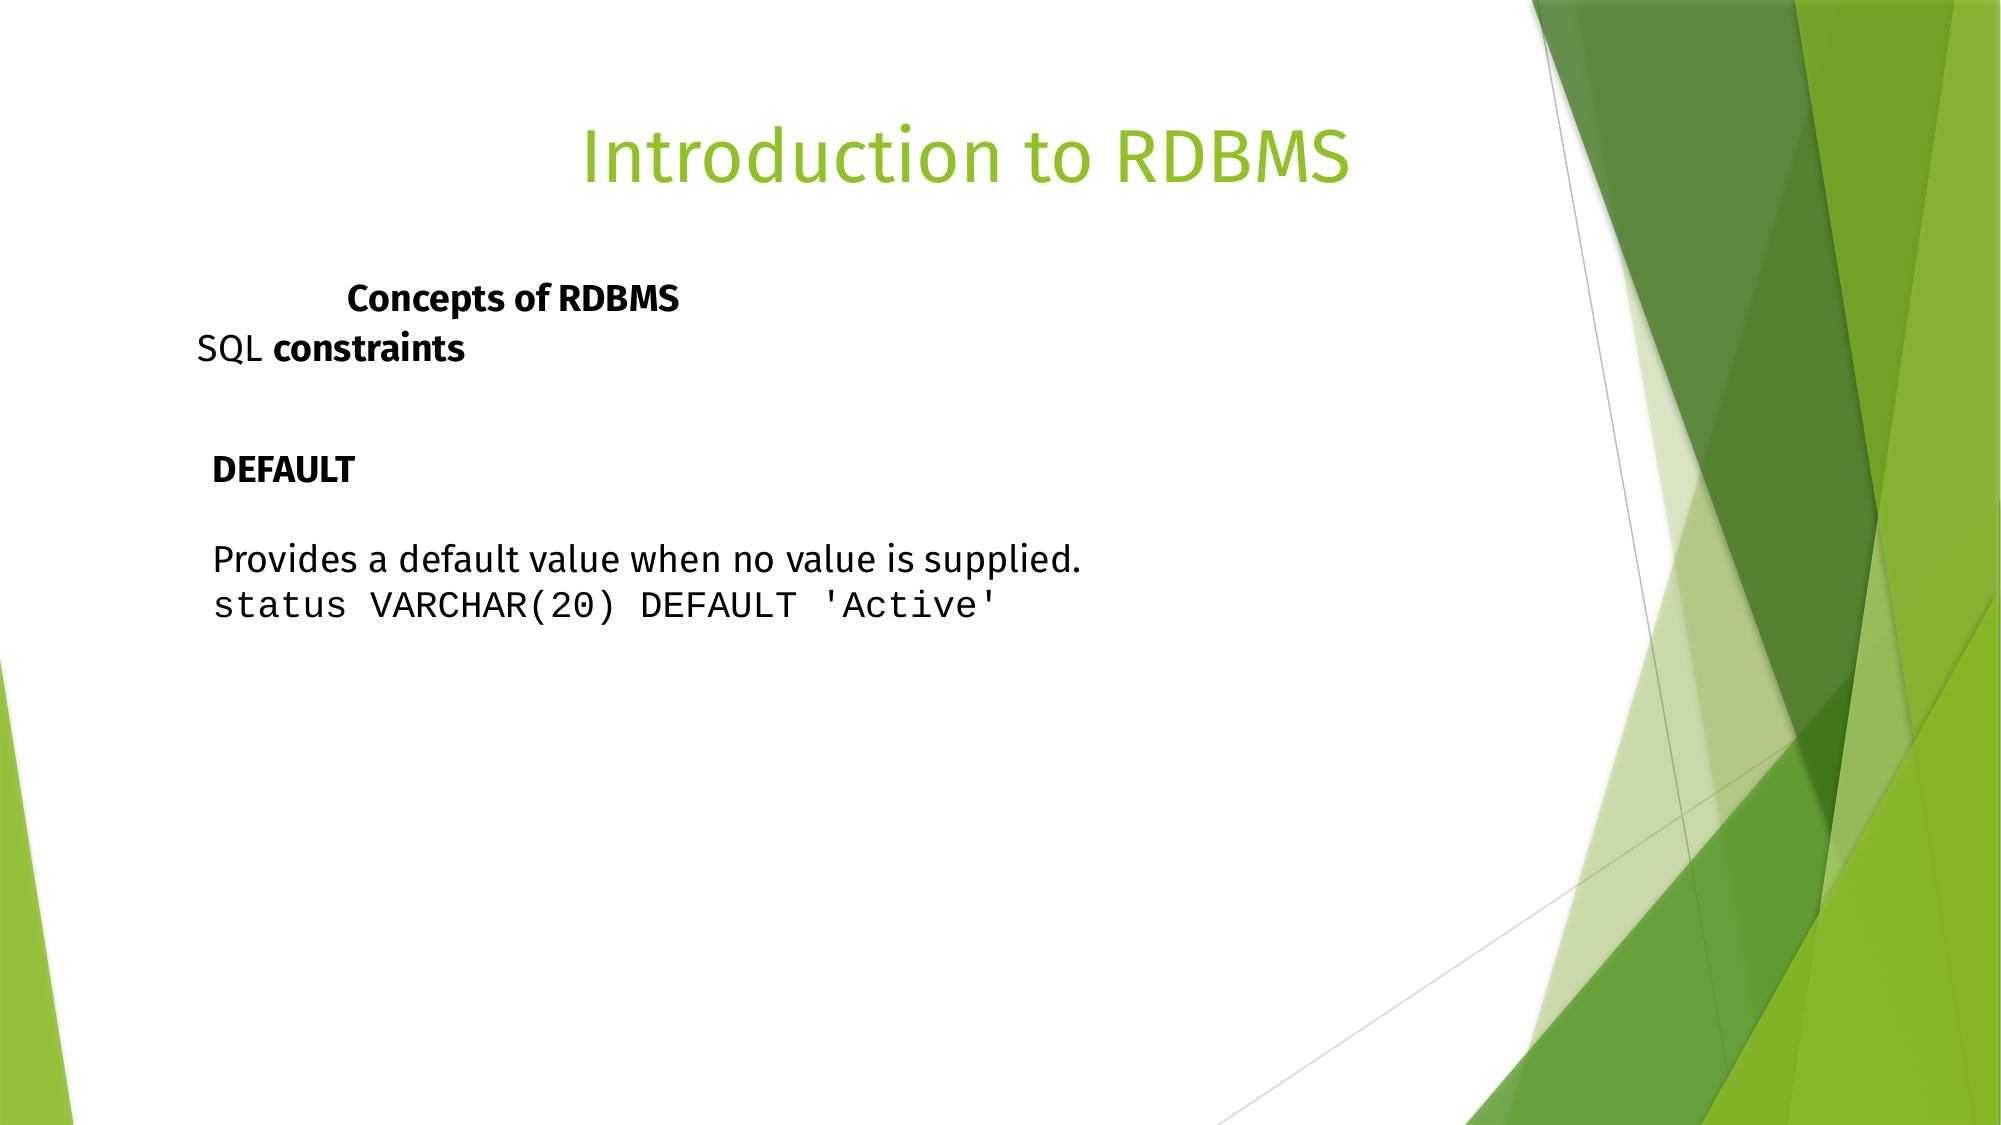

# Introduction to RDBMS
						Concepts of RDBMS

SQL constraints
DEFAULT

Provides a default value when no value is supplied.
status VARCHAR(20) DEFAULT 'Active'